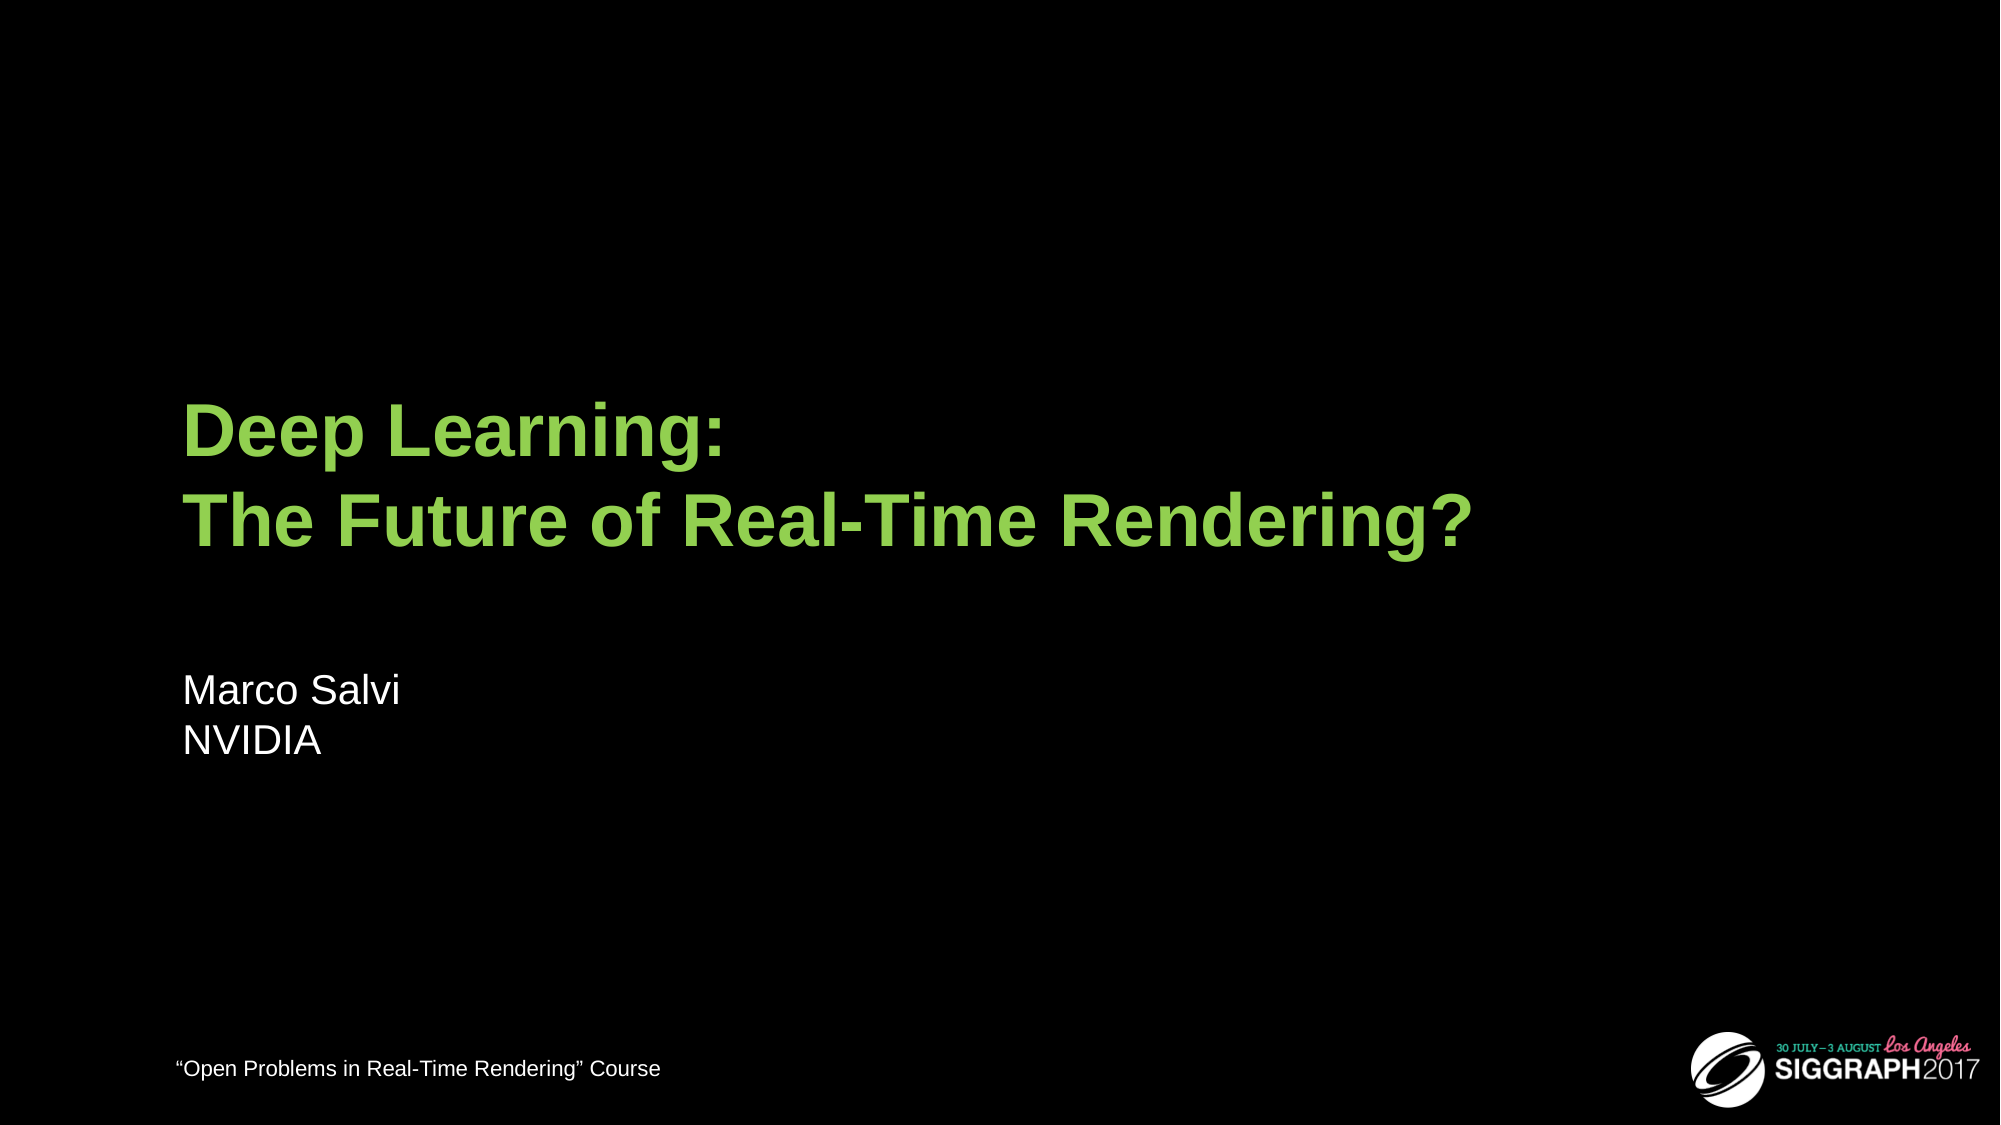

# Deep Learning: The Future of Real-Time Rendering?
Marco Salvi
NVIDIA
1